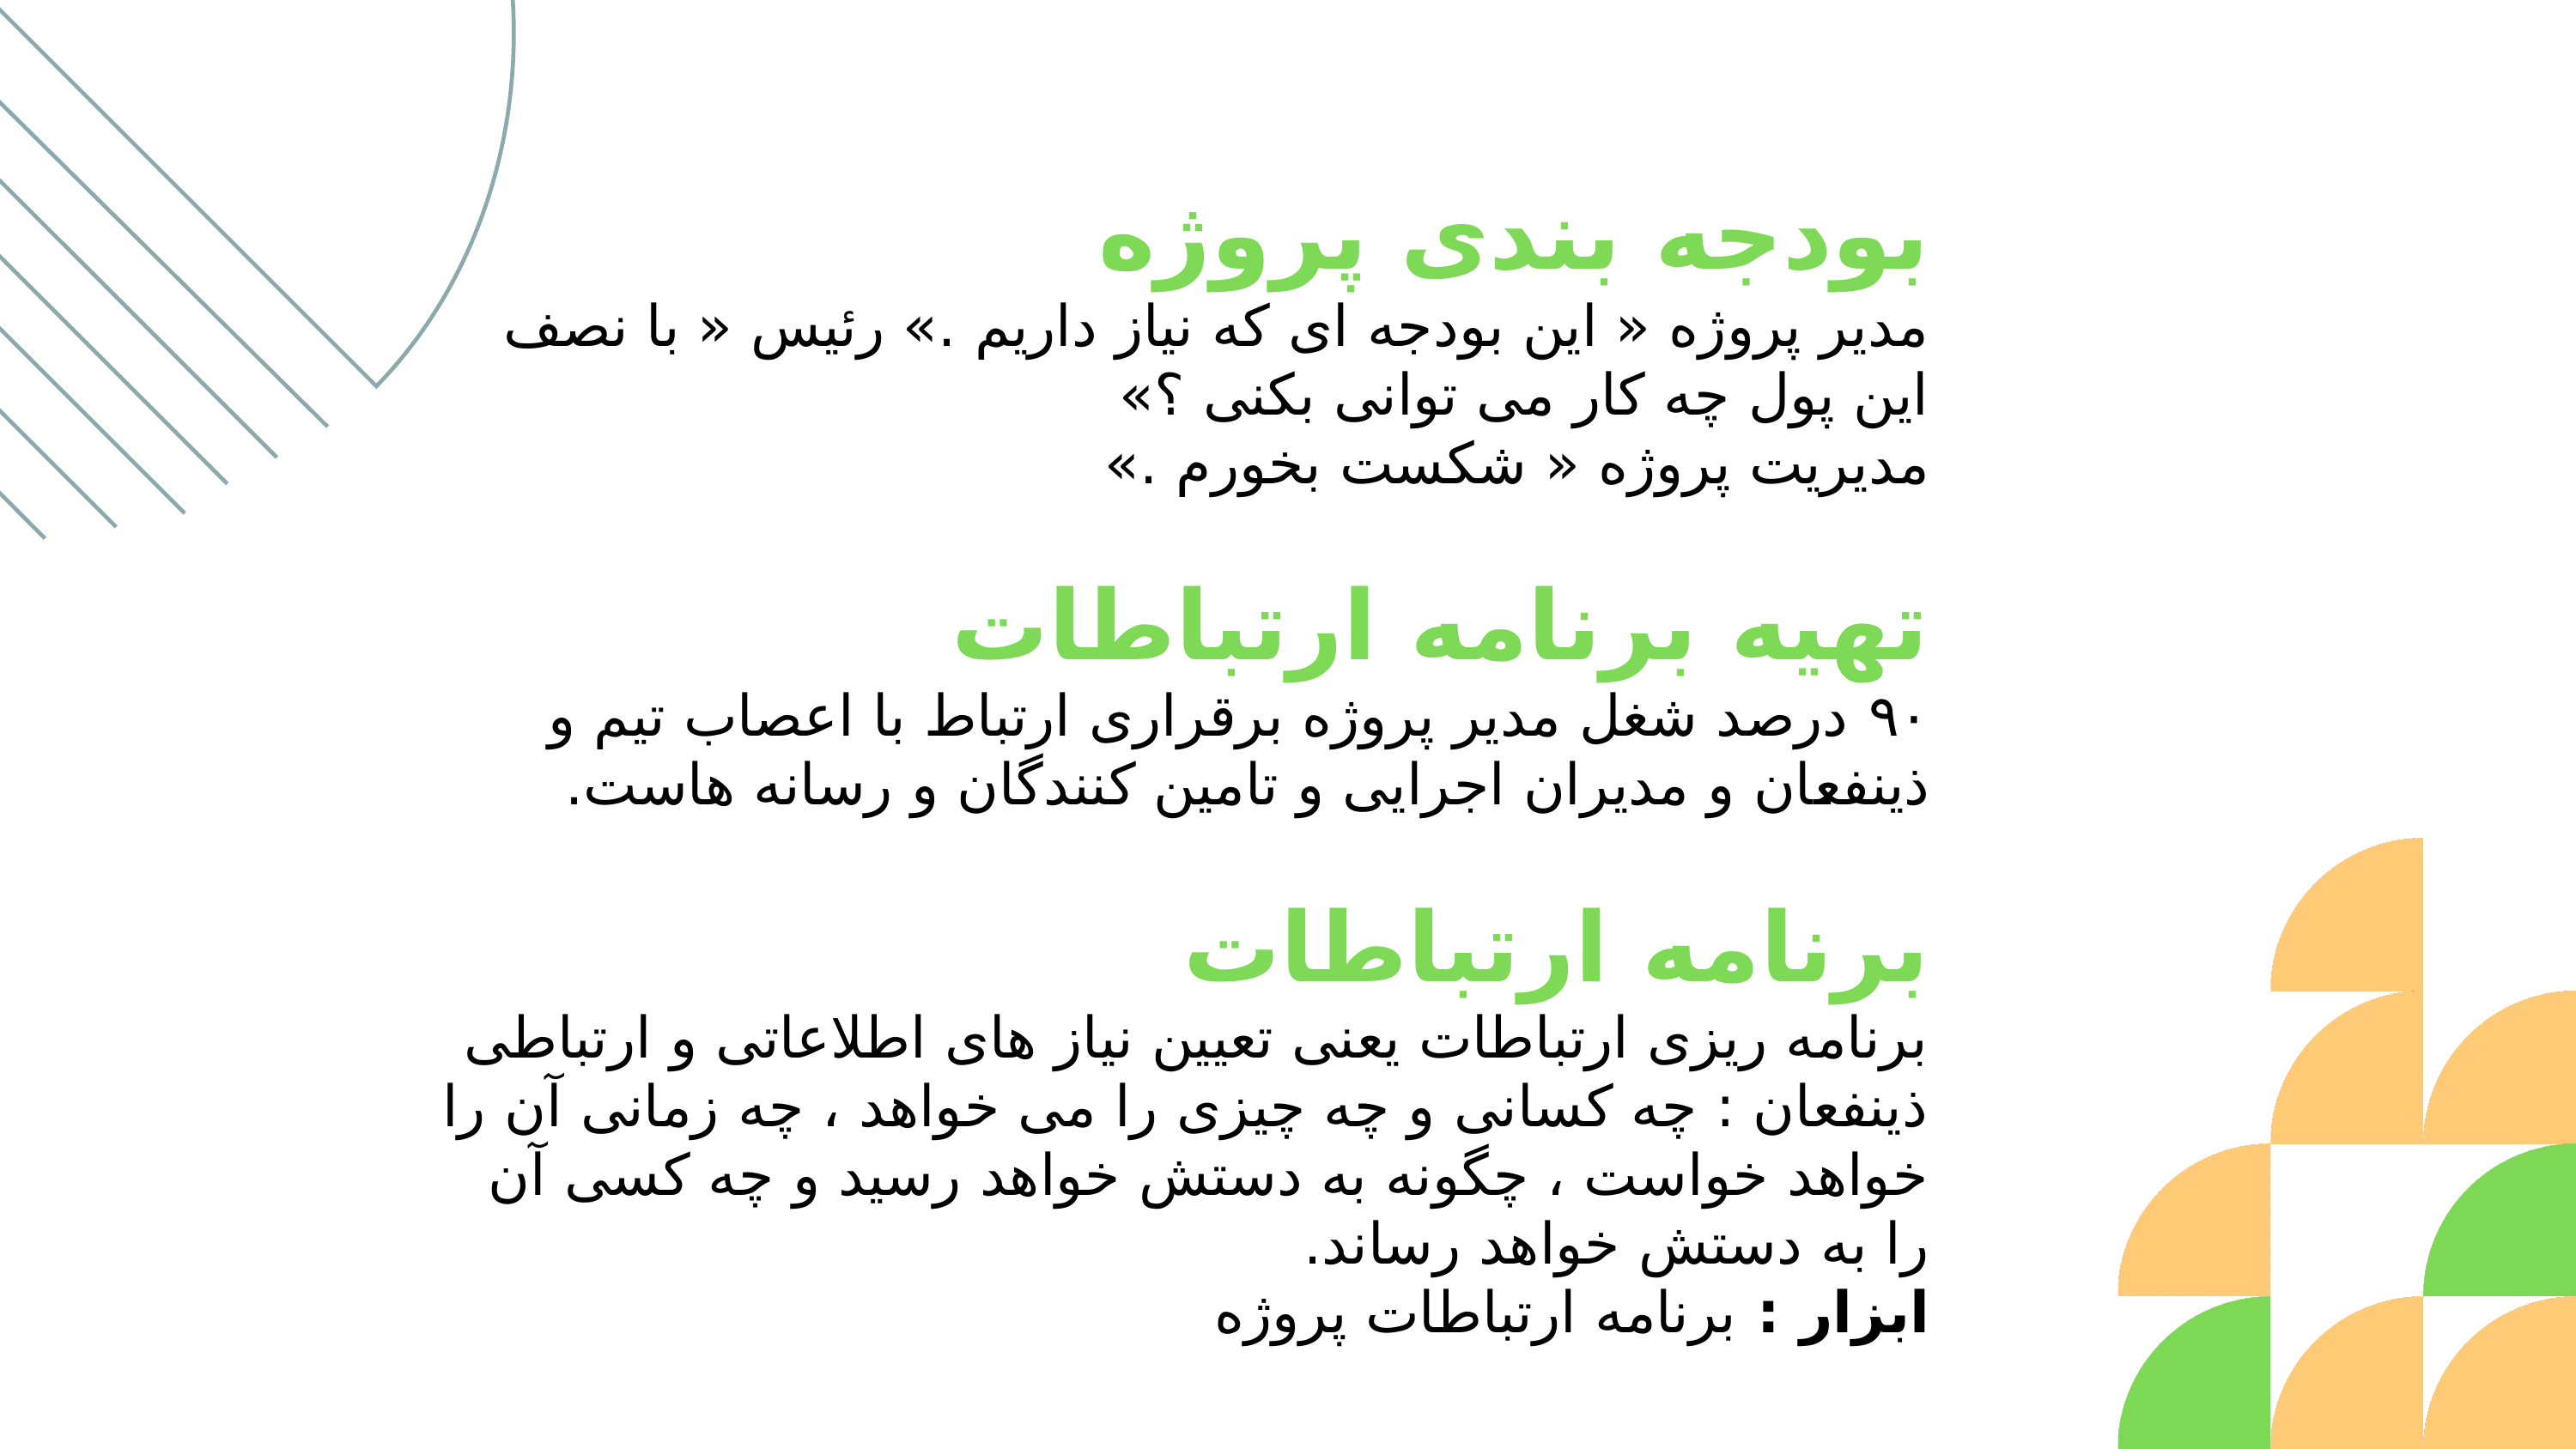

بودجه بندی پروژه
مدیر پروژه « این بودجه ای که نیاز داریم .» رئیس « با نصف این پول چه کار می توانی بکنی ؟»
مدیریت پروژه « شکست بخورم .»

تهیه برنامه ارتباطات
۹۰ درصد شغل مدیر پروژه برقراری ارتباط با اعصاب تیم و ذینفعان و مدیران اجرایی و تامین کنندگان و رسانه هاست.

برنامه ارتباطات
برنامه ریزی ارتباطات یعنی تعیین نیاز های اطلاعاتی و ارتباطی ذینفعان : چه کسانی و چه چیزی را می خواهد ، چه زمانی آن را خواهد خواست ، چگونه به دستش خواهد رسید و چه کسی آن را به دستش خواهد رساند.
ابزار : برنامه ارتباطات پروژه